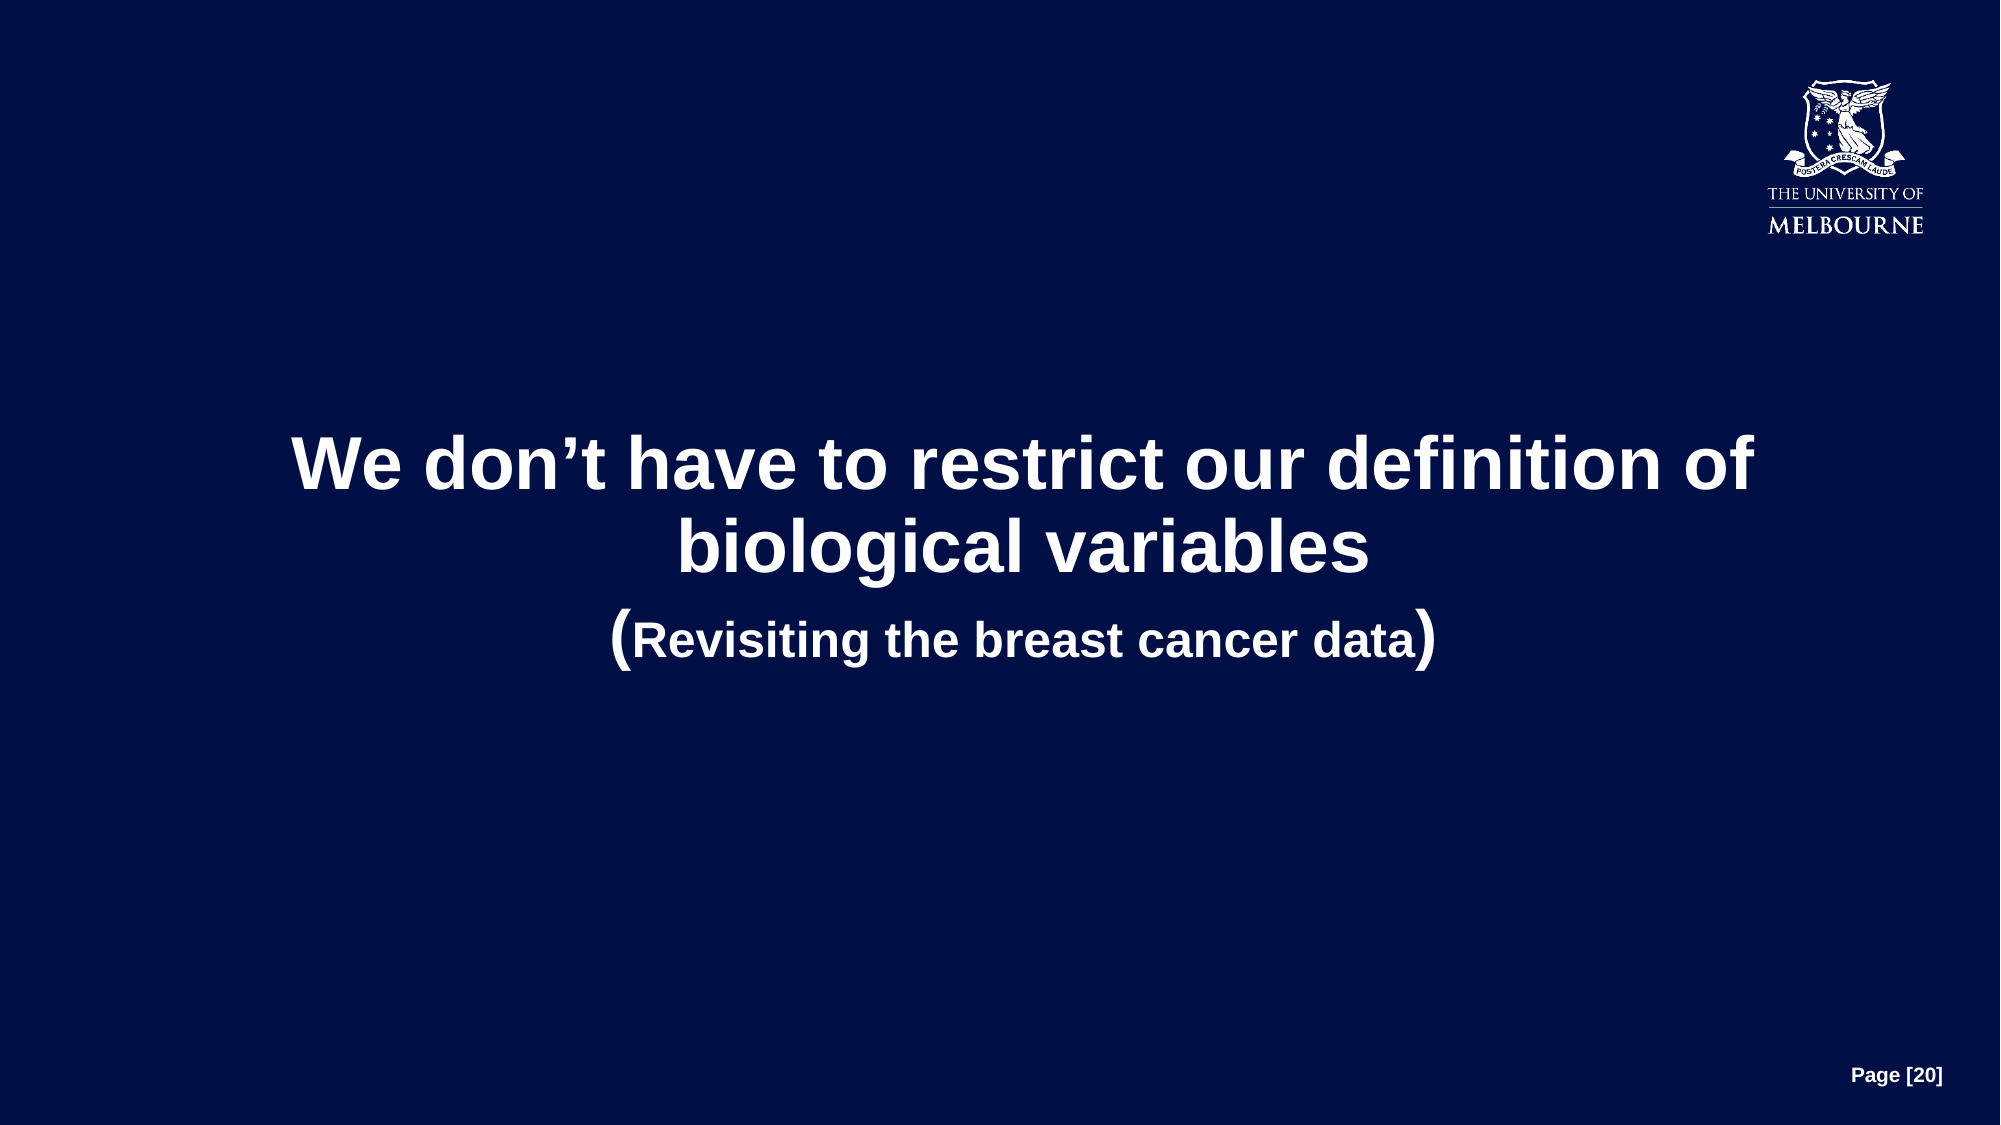

# We don’t have to restrict our definition of biological variables (Revisiting the breast cancer data)
Page [20]